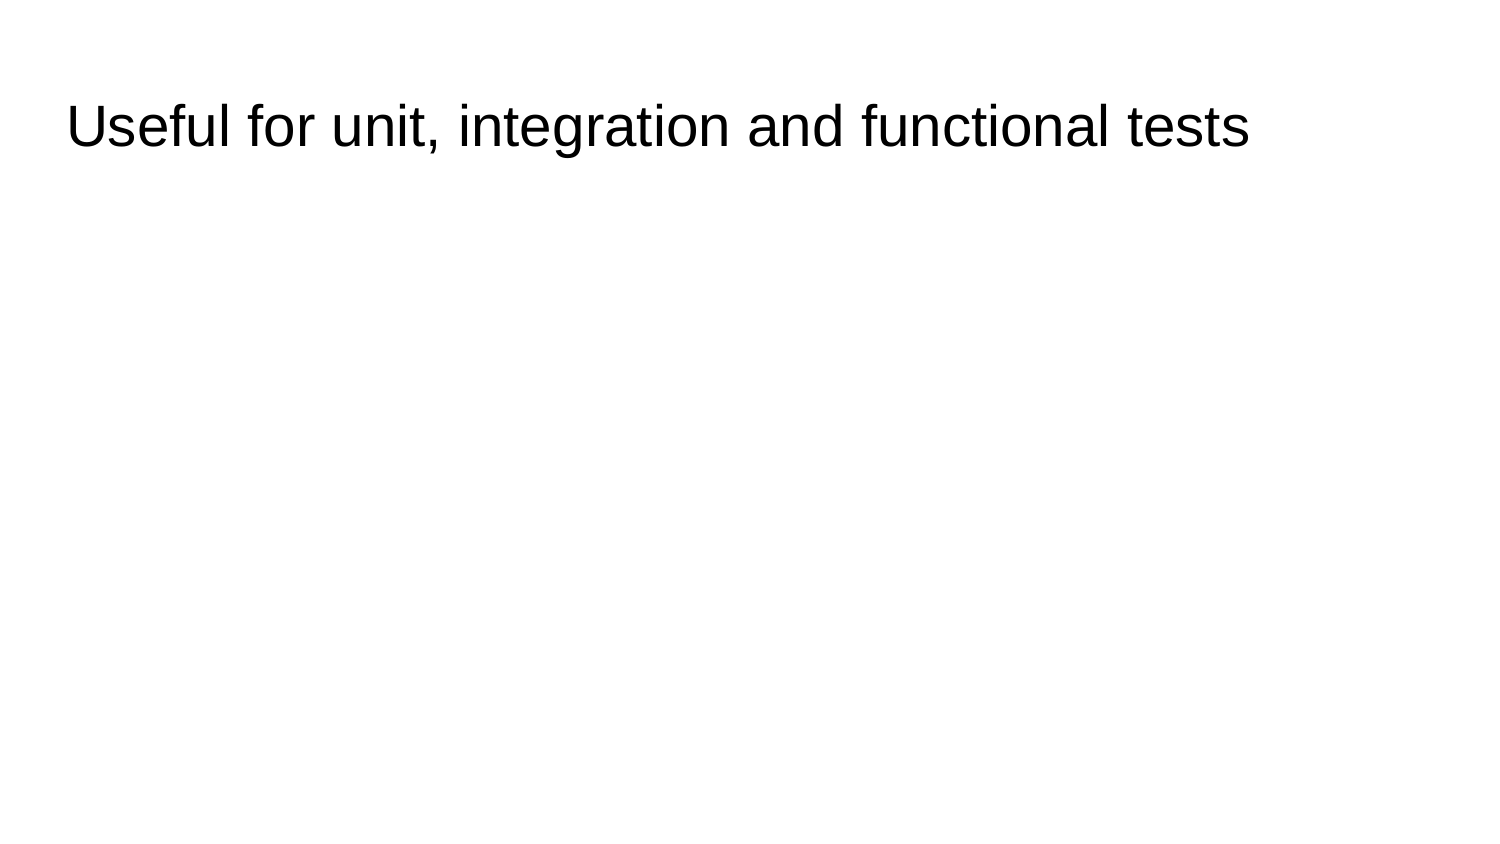

# Useful for unit, integration and functional tests